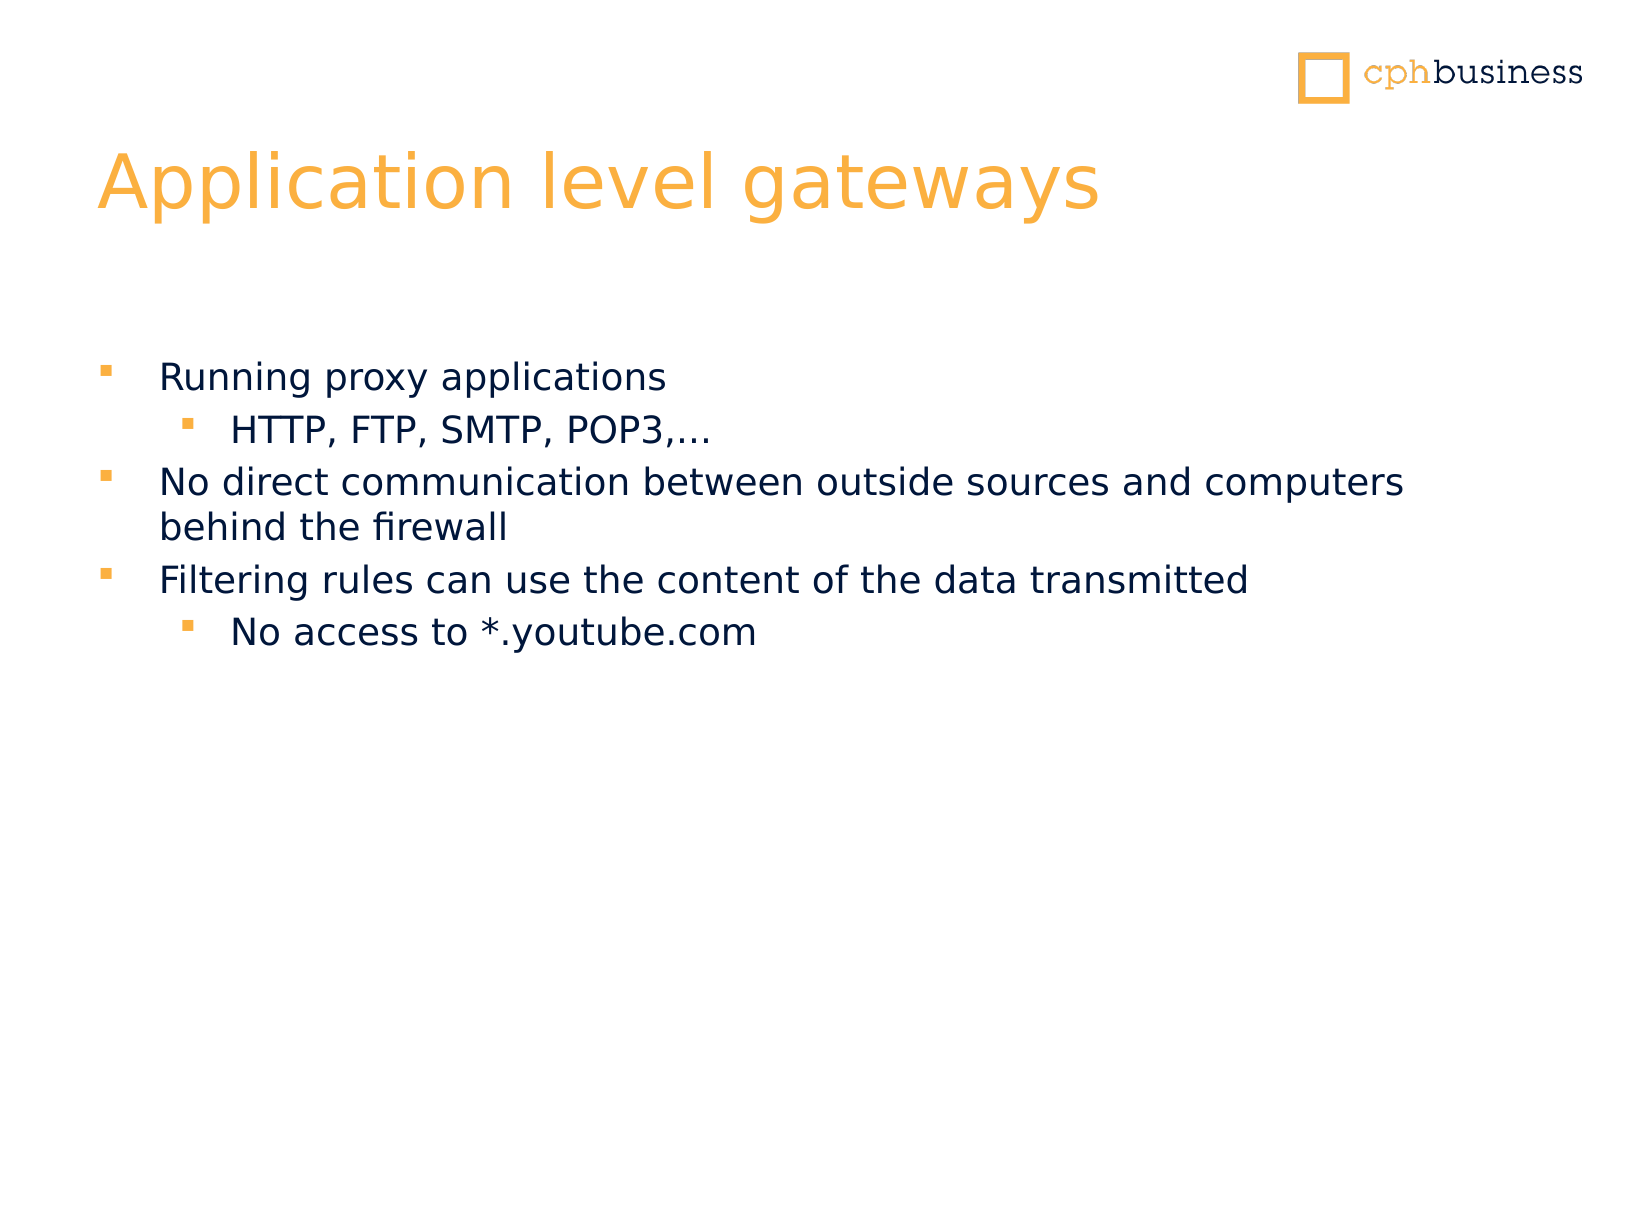

# Application level gateways
Running proxy applications
HTTP, FTP, SMTP, POP3,...
No direct communication between outside sources and computers behind the firewall
Filtering rules can use the content of the data transmitted
No access to *.youtube.com